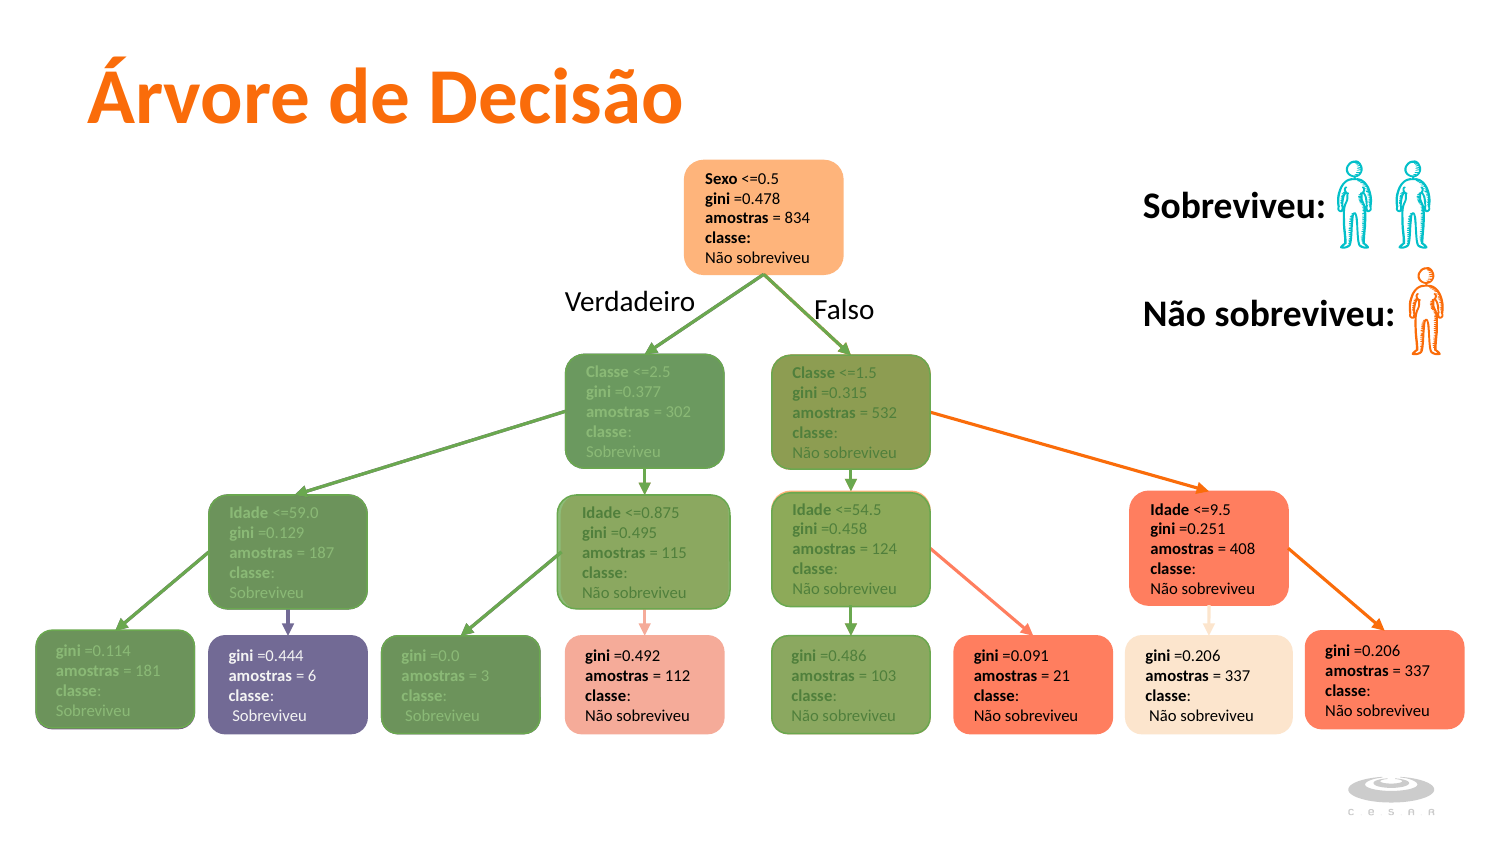

# Árvore de Decisão

Sexo <=0.5
gini =0.478
amostras = 834
classe:
Não sobreviveu
Sobreviveu:

Verdadeiro
Falso
Não sobreviveu:

Classe <=2.5
gini =0.377
amostras = 302
classe:
Sobreviveu
Classe <=1.5
gini =0.315
amostras = 532
classe:
Não sobreviveu

Idade <=54.5
gini =0.458
amostras = 124
classe:
Não sobreviveu
Idade <=9.5
gini =0.251
amostras = 408
classe:
Não sobreviveu

Idade <=59.0
gini =0.129
amostras = 187
classe:
Sobreviveu
Idade <=0.875
gini =0.495
amostras = 115
classe:
Não sobreviveu

gini =0.114
amostras = 181
classe:
Sobreviveu
gini =0.206
amostras = 337
classe:
Não sobreviveu

gini =0.444
amostras = 6
classe:
 Sobreviveu
gini =0.0
amostras = 3
classe:
 Sobreviveu
gini =0.492
amostras = 112
classe:
Não sobreviveu
gini =0.486
amostras = 103
classe:
Não sobreviveu
gini =0.091
amostras = 21
classe:
Não sobreviveu
gini =0.206
amostras = 337
classe:
 Não sobreviveu